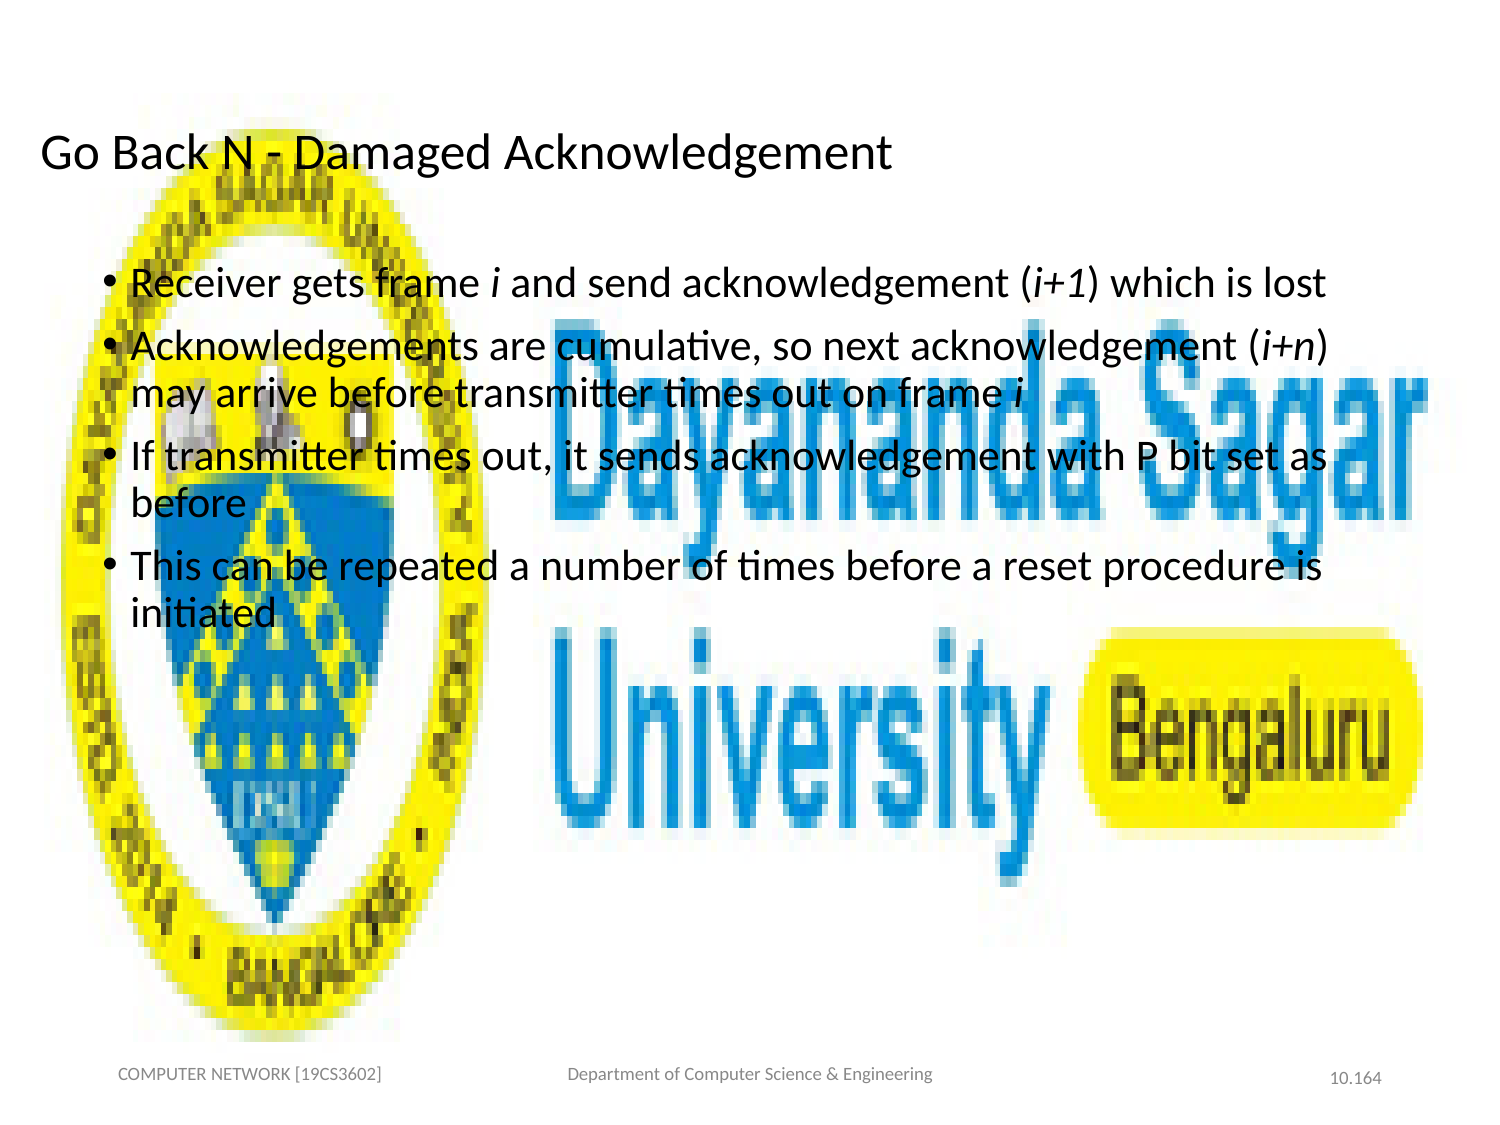

# Go Back N - Damaged Acknowledgement
Receiver gets frame i and send acknowledgement (i+1) which is lost
Acknowledgements are cumulative, so next acknowledgement (i+n) may arrive before transmitter times out on frame i
If transmitter times out, it sends acknowledgement with P bit set as before
This can be repeated a number of times before a reset procedure is initiated

COMPUTER NETWORK [19CS3602]
Department of Computer Science & Engineering
10.164